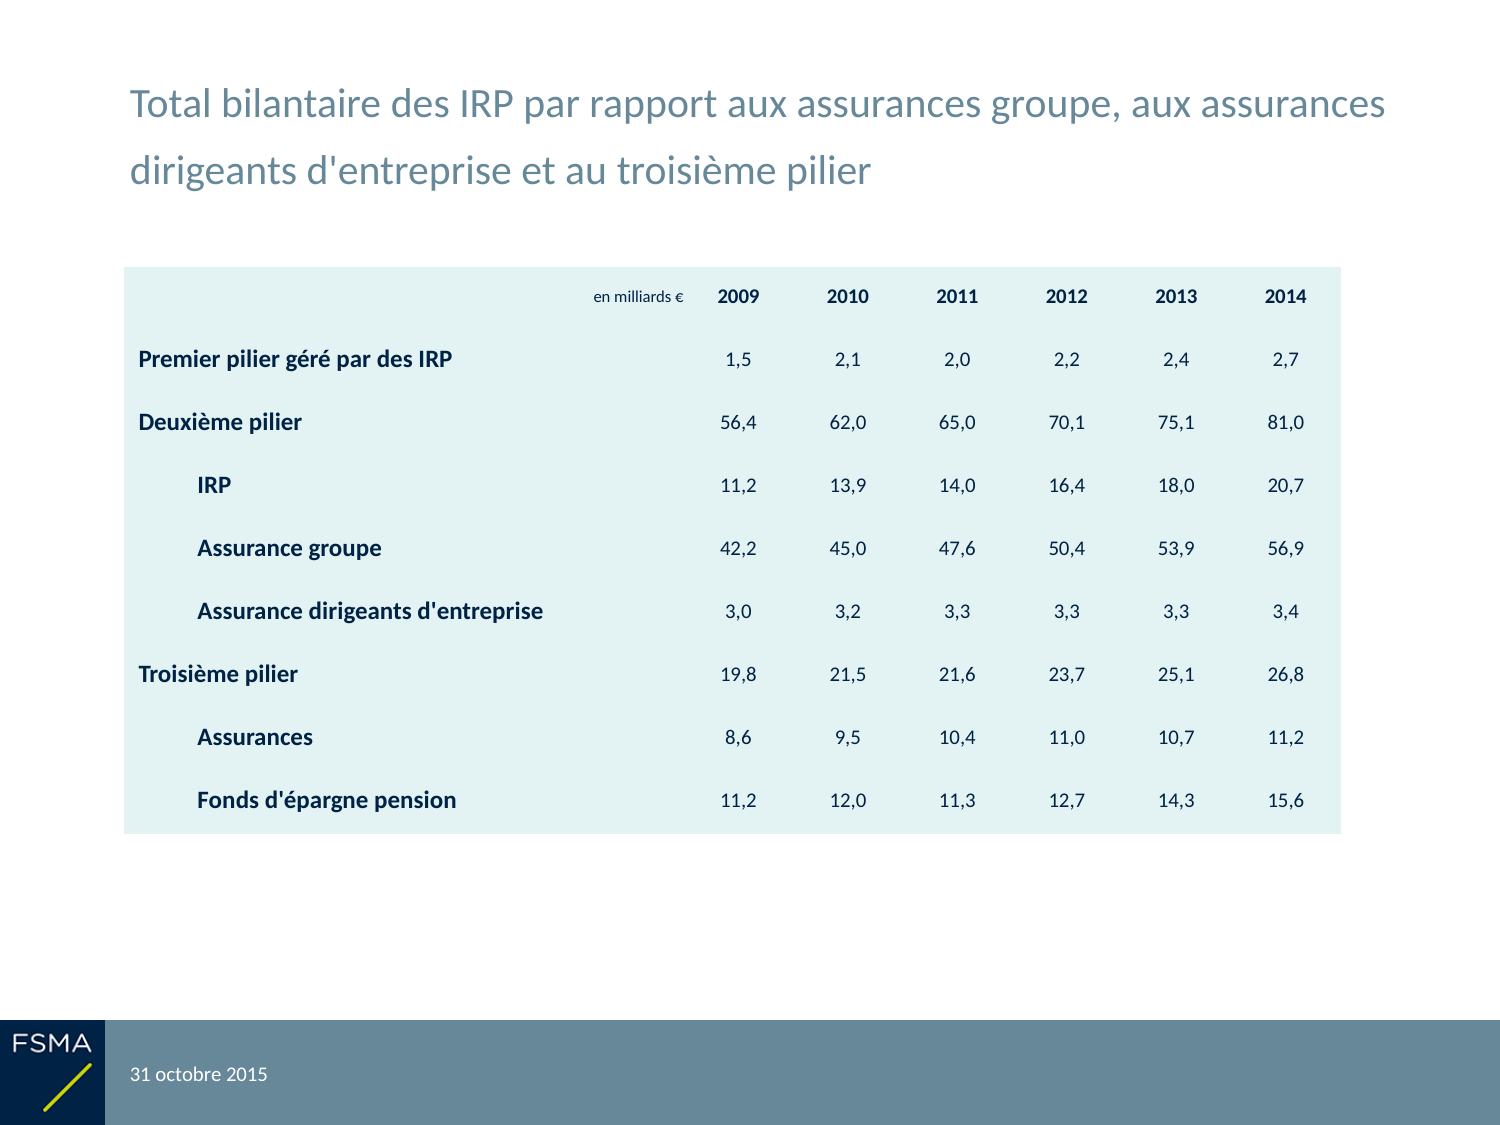

# Total bilantaire des IRP par rapport aux assurances groupe, aux assurances dirigeants d'entreprise et au troisième pilier
| en milliards € | 2009 | 2010 | 2011 | 2012 | 2013 | 2014 |
| --- | --- | --- | --- | --- | --- | --- |
| Premier pilier géré par des IRP | 1,5 | 2,1 | 2,0 | 2,2 | 2,4 | 2,7 |
| Deuxième pilier | 56,4 | 62,0 | 65,0 | 70,1 | 75,1 | 81,0 |
| IRP | 11,2 | 13,9 | 14,0 | 16,4 | 18,0 | 20,7 |
| Assurance groupe | 42,2 | 45,0 | 47,6 | 50,4 | 53,9 | 56,9 |
| Assurance dirigeants d'entreprise | 3,0 | 3,2 | 3,3 | 3,3 | 3,3 | 3,4 |
| Troisième pilier | 19,8 | 21,5 | 21,6 | 23,7 | 25,1 | 26,8 |
| Assurances | 8,6 | 9,5 | 10,4 | 11,0 | 10,7 | 11,2 |
| Fonds d'épargne pension | 11,2 | 12,0 | 11,3 | 12,7 | 14,3 | 15,6 |
31 octobre 2015
Reporting relatif à l'exercice 2014
41